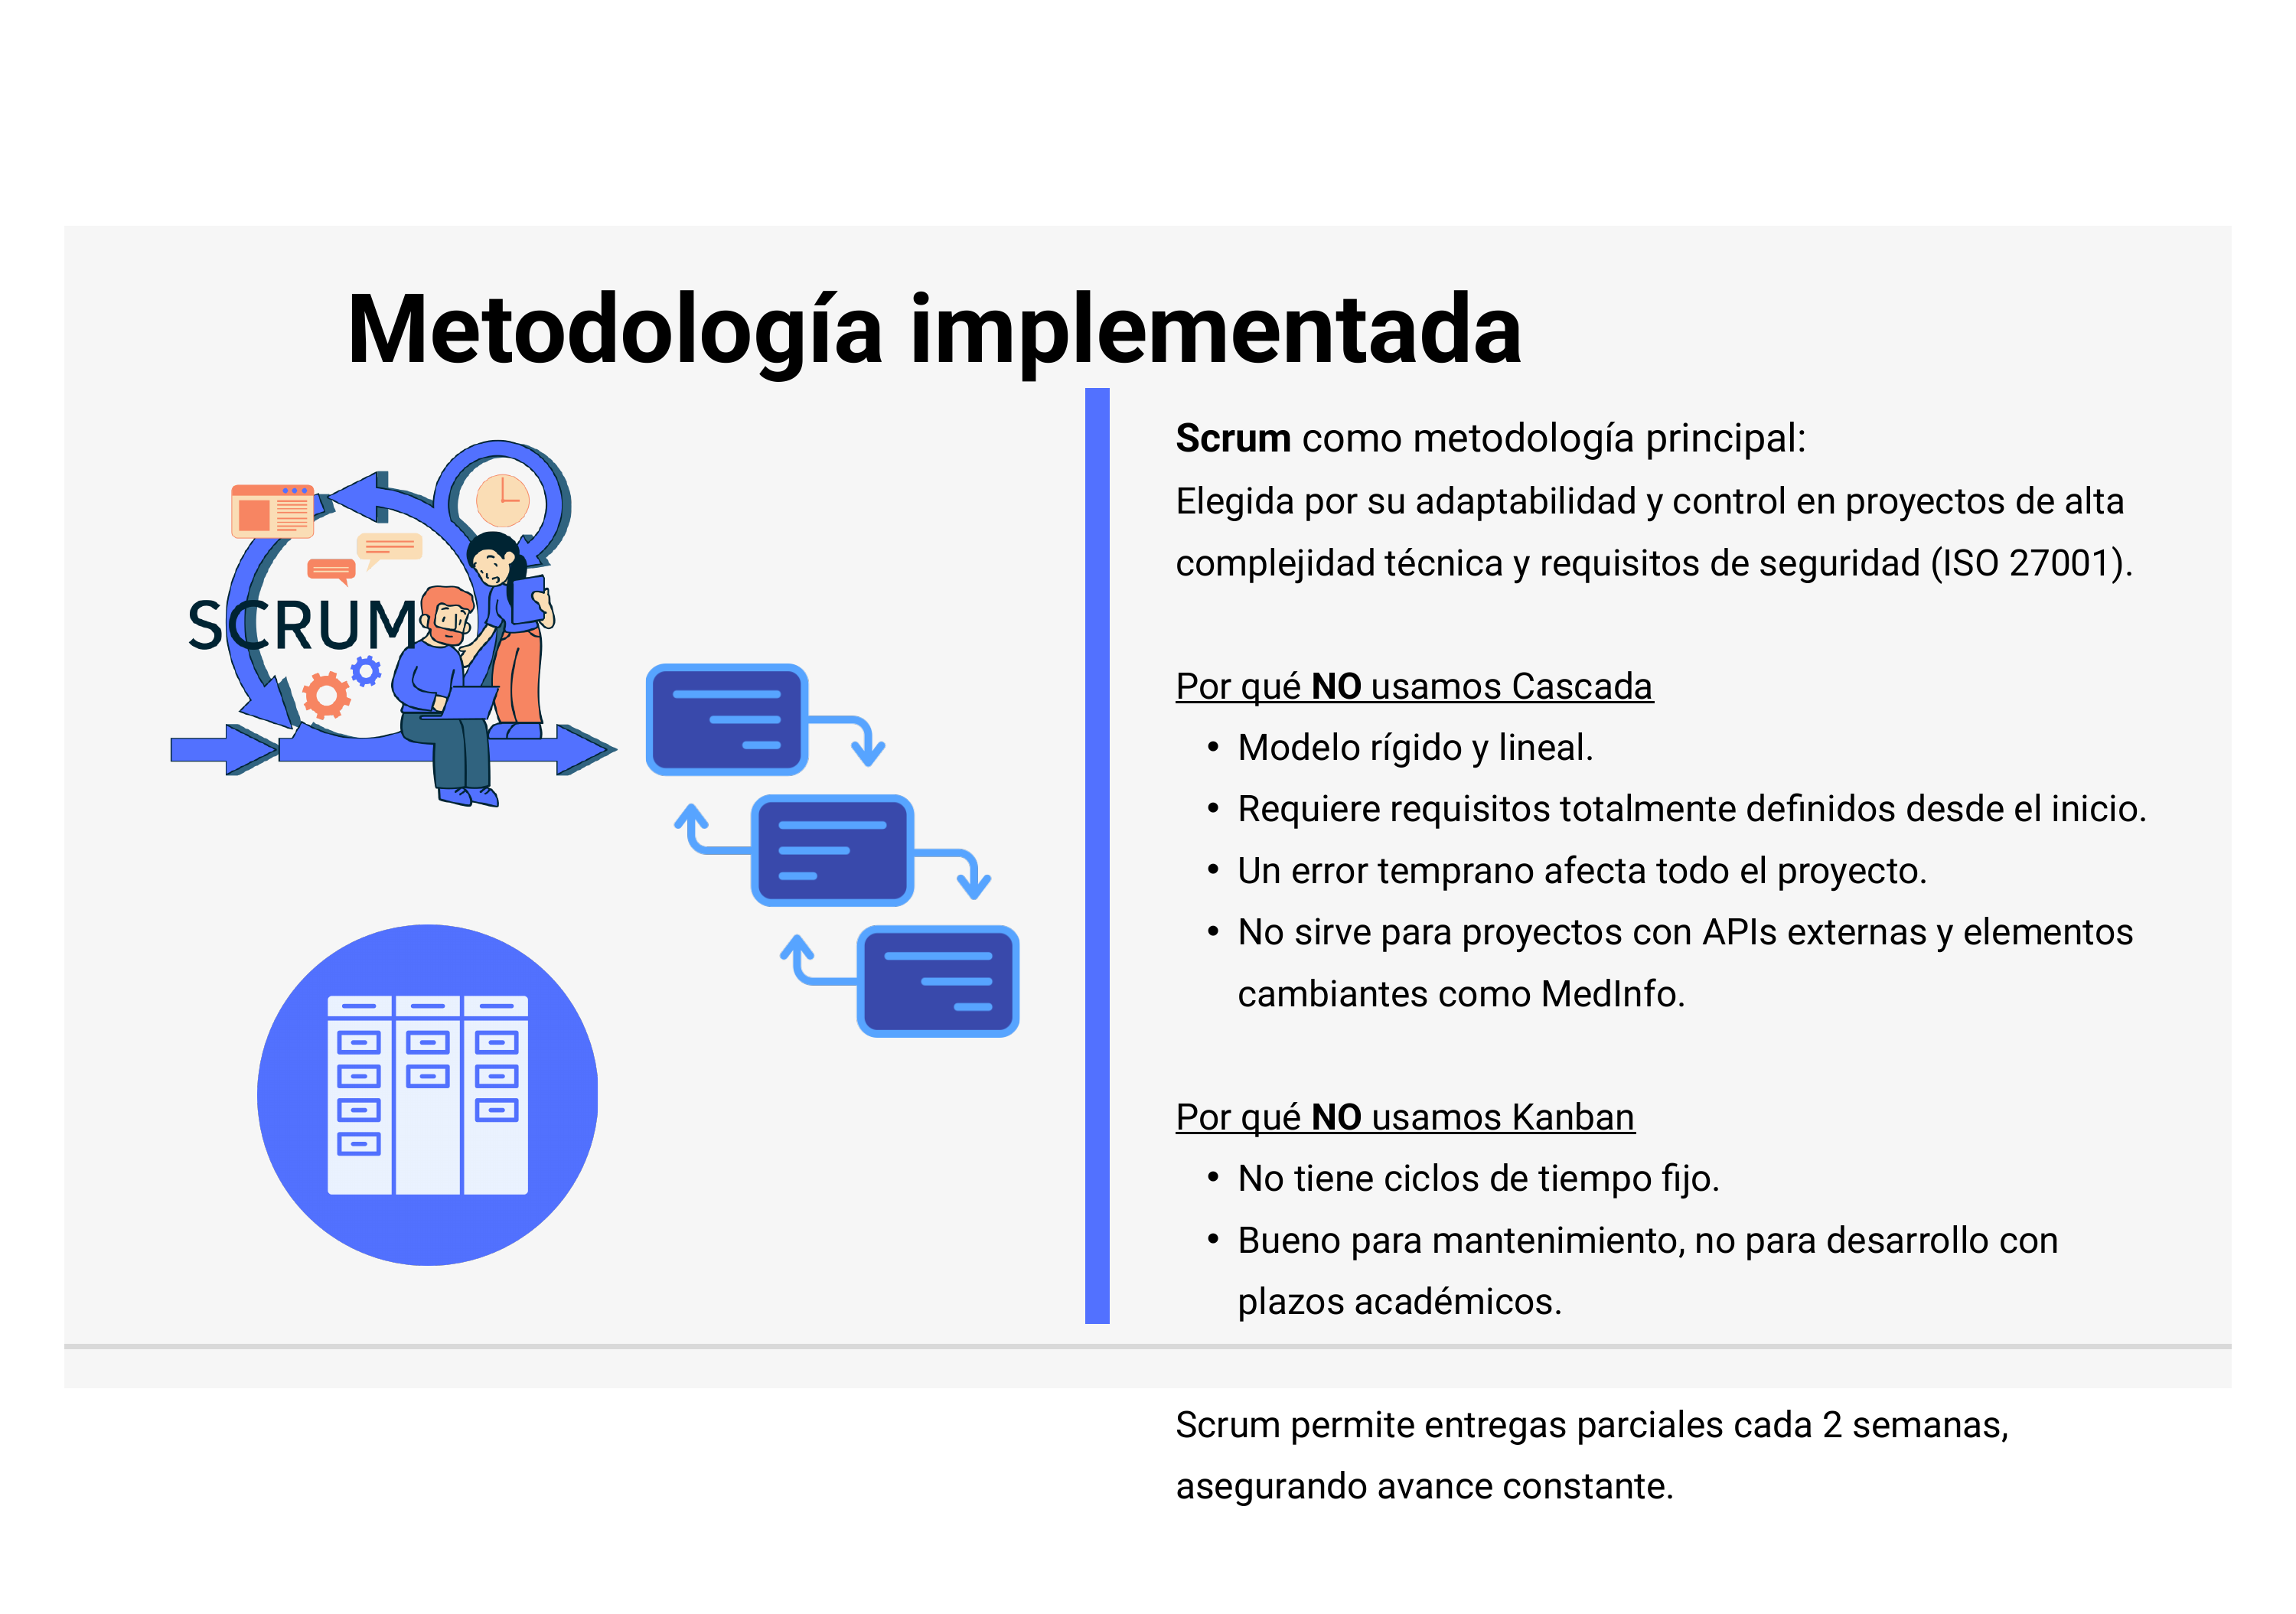

Metodología implementada

Scrum como metodología principal:
Elegida por su adaptabilidad y control en proyectos de alta complejidad técnica y requisitos de seguridad (ISO 27001).

Por qué NO usamos Cascada
Modelo rígido y lineal.
Requiere requisitos totalmente definidos desde el inicio.
Un error temprano afecta todo el proyecto.
No sirve para proyectos con APIs externas y elementos cambiantes como MedInfo.

Por qué NO usamos Kanban
No tiene ciclos de tiempo fijo.
Bueno para mantenimiento, no para desarrollo con plazos académicos.

Scrum permite entregas parciales cada 2 semanas, asegurando avance constante.